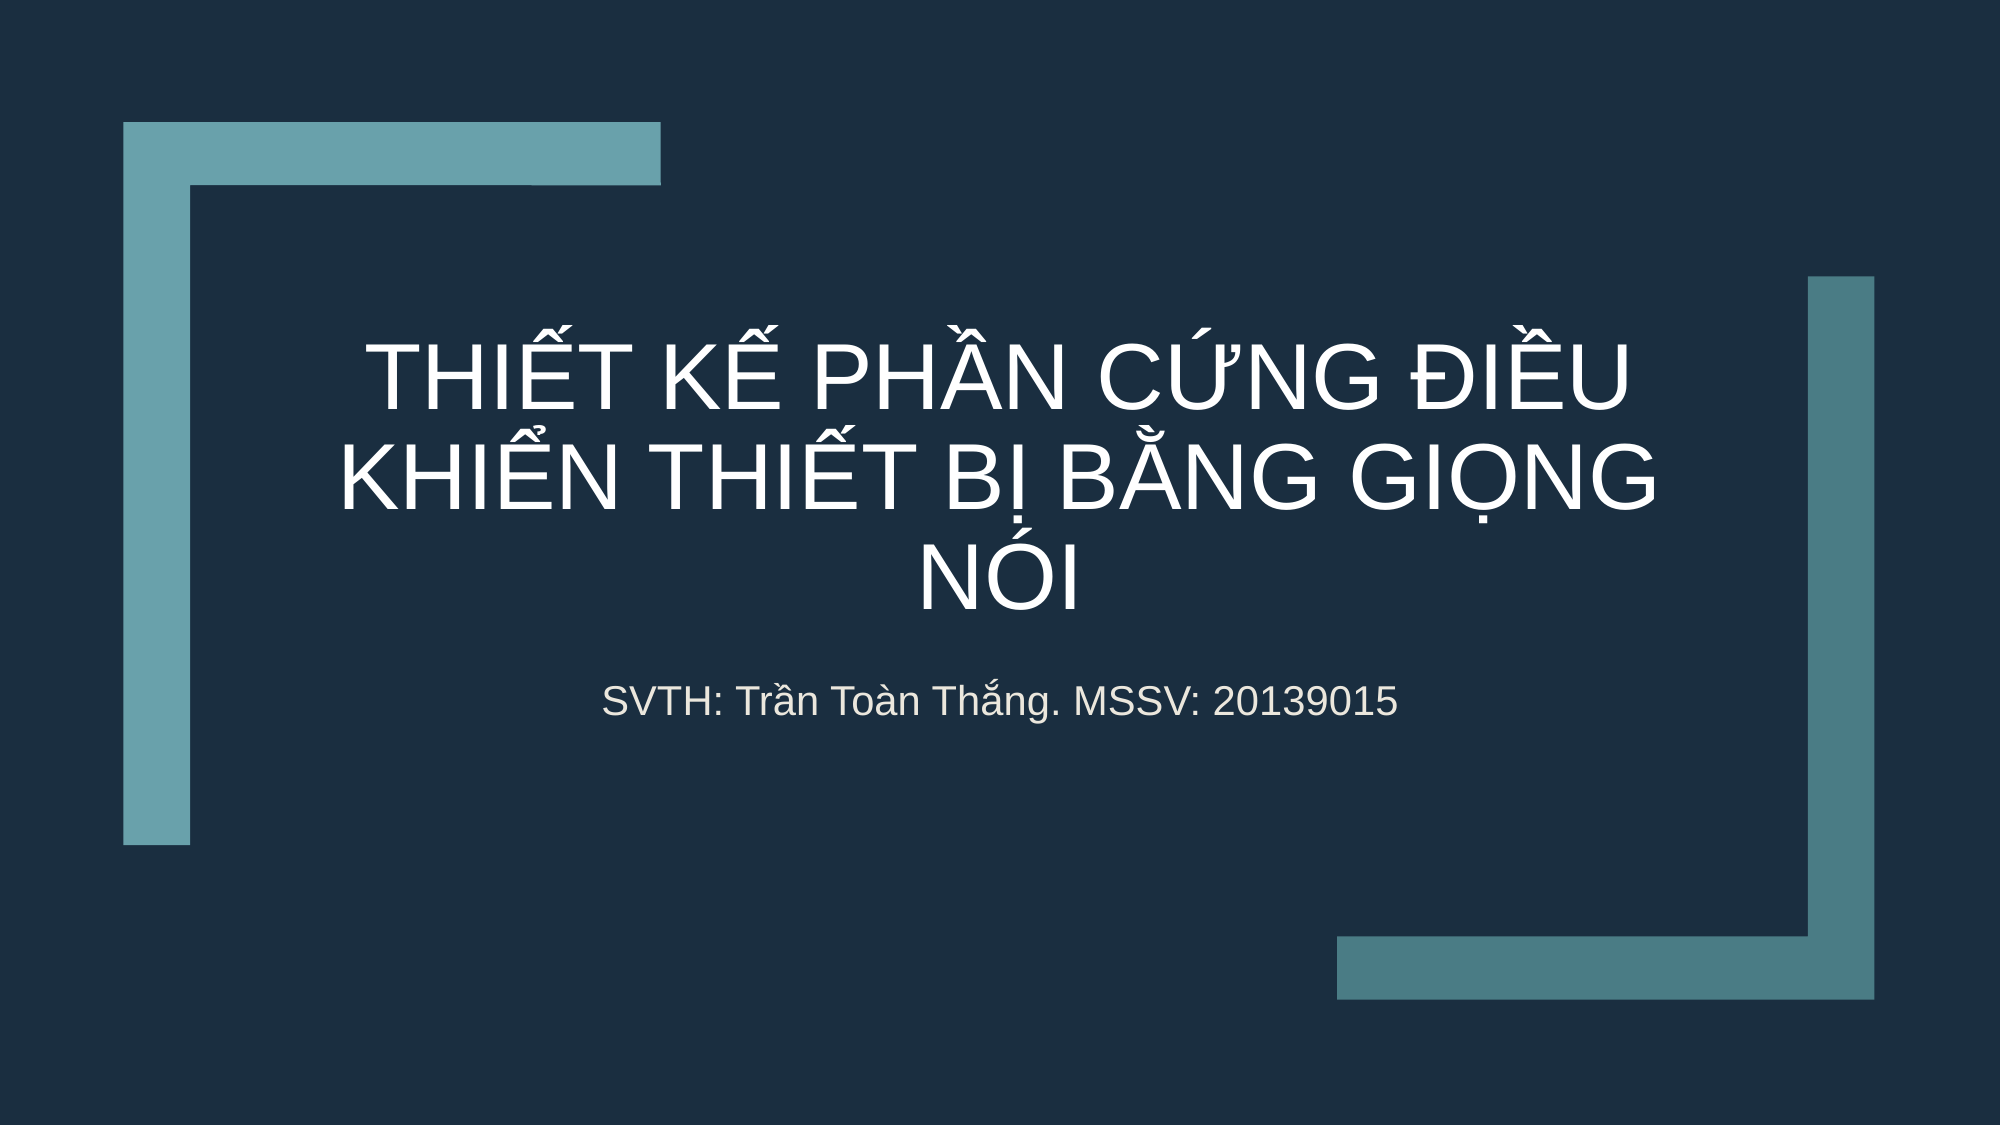

Thiết kế phần cứng điều khiển thiết bị bằng giọng nói
SVTH: Trần Toàn Thắng. MSSV: 20139015